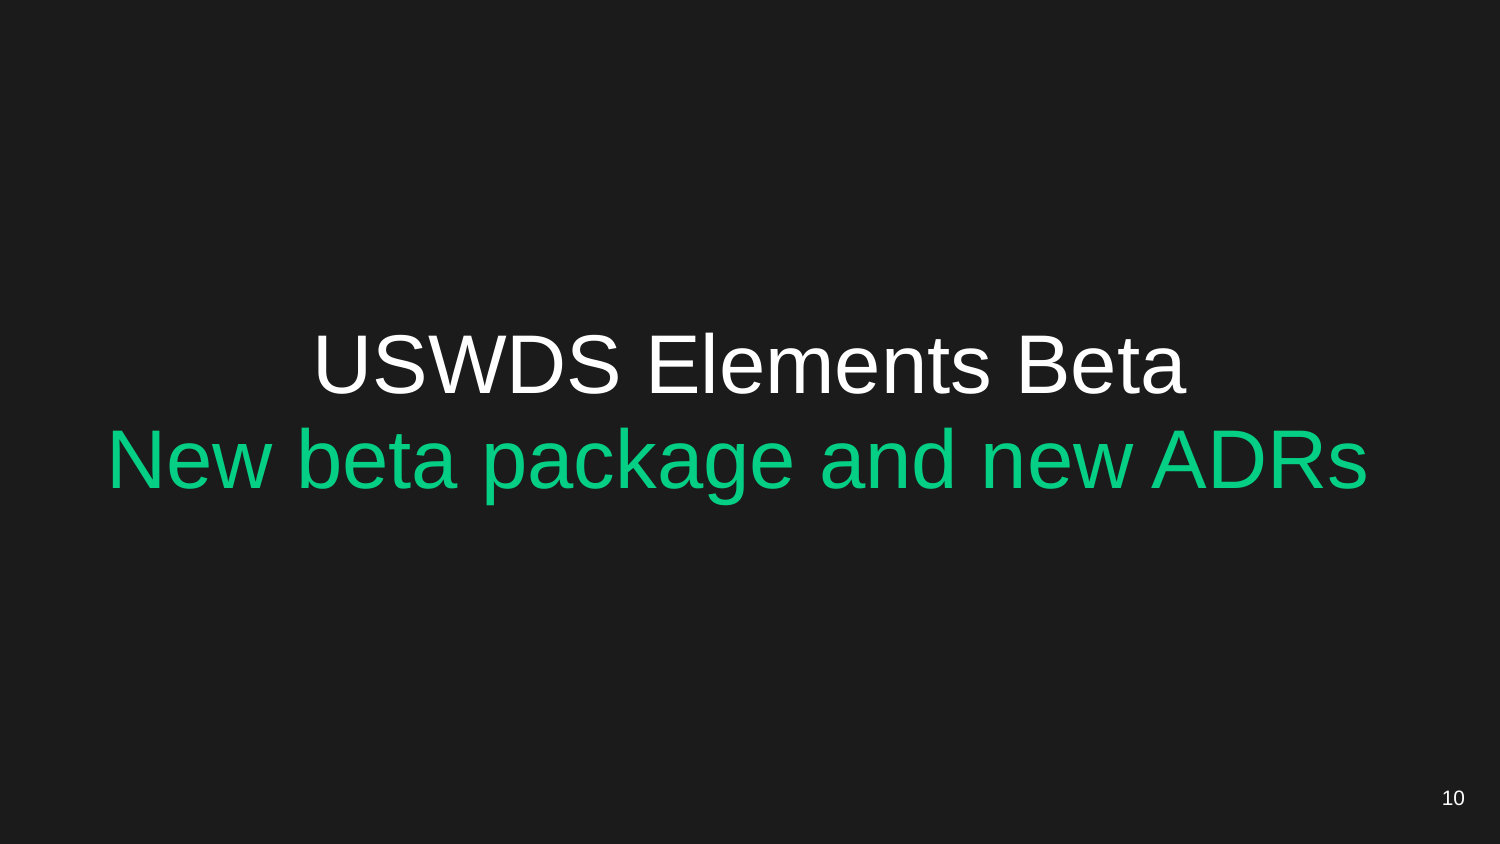

# USWDS Elements Beta
New beta package and new ADRs
10